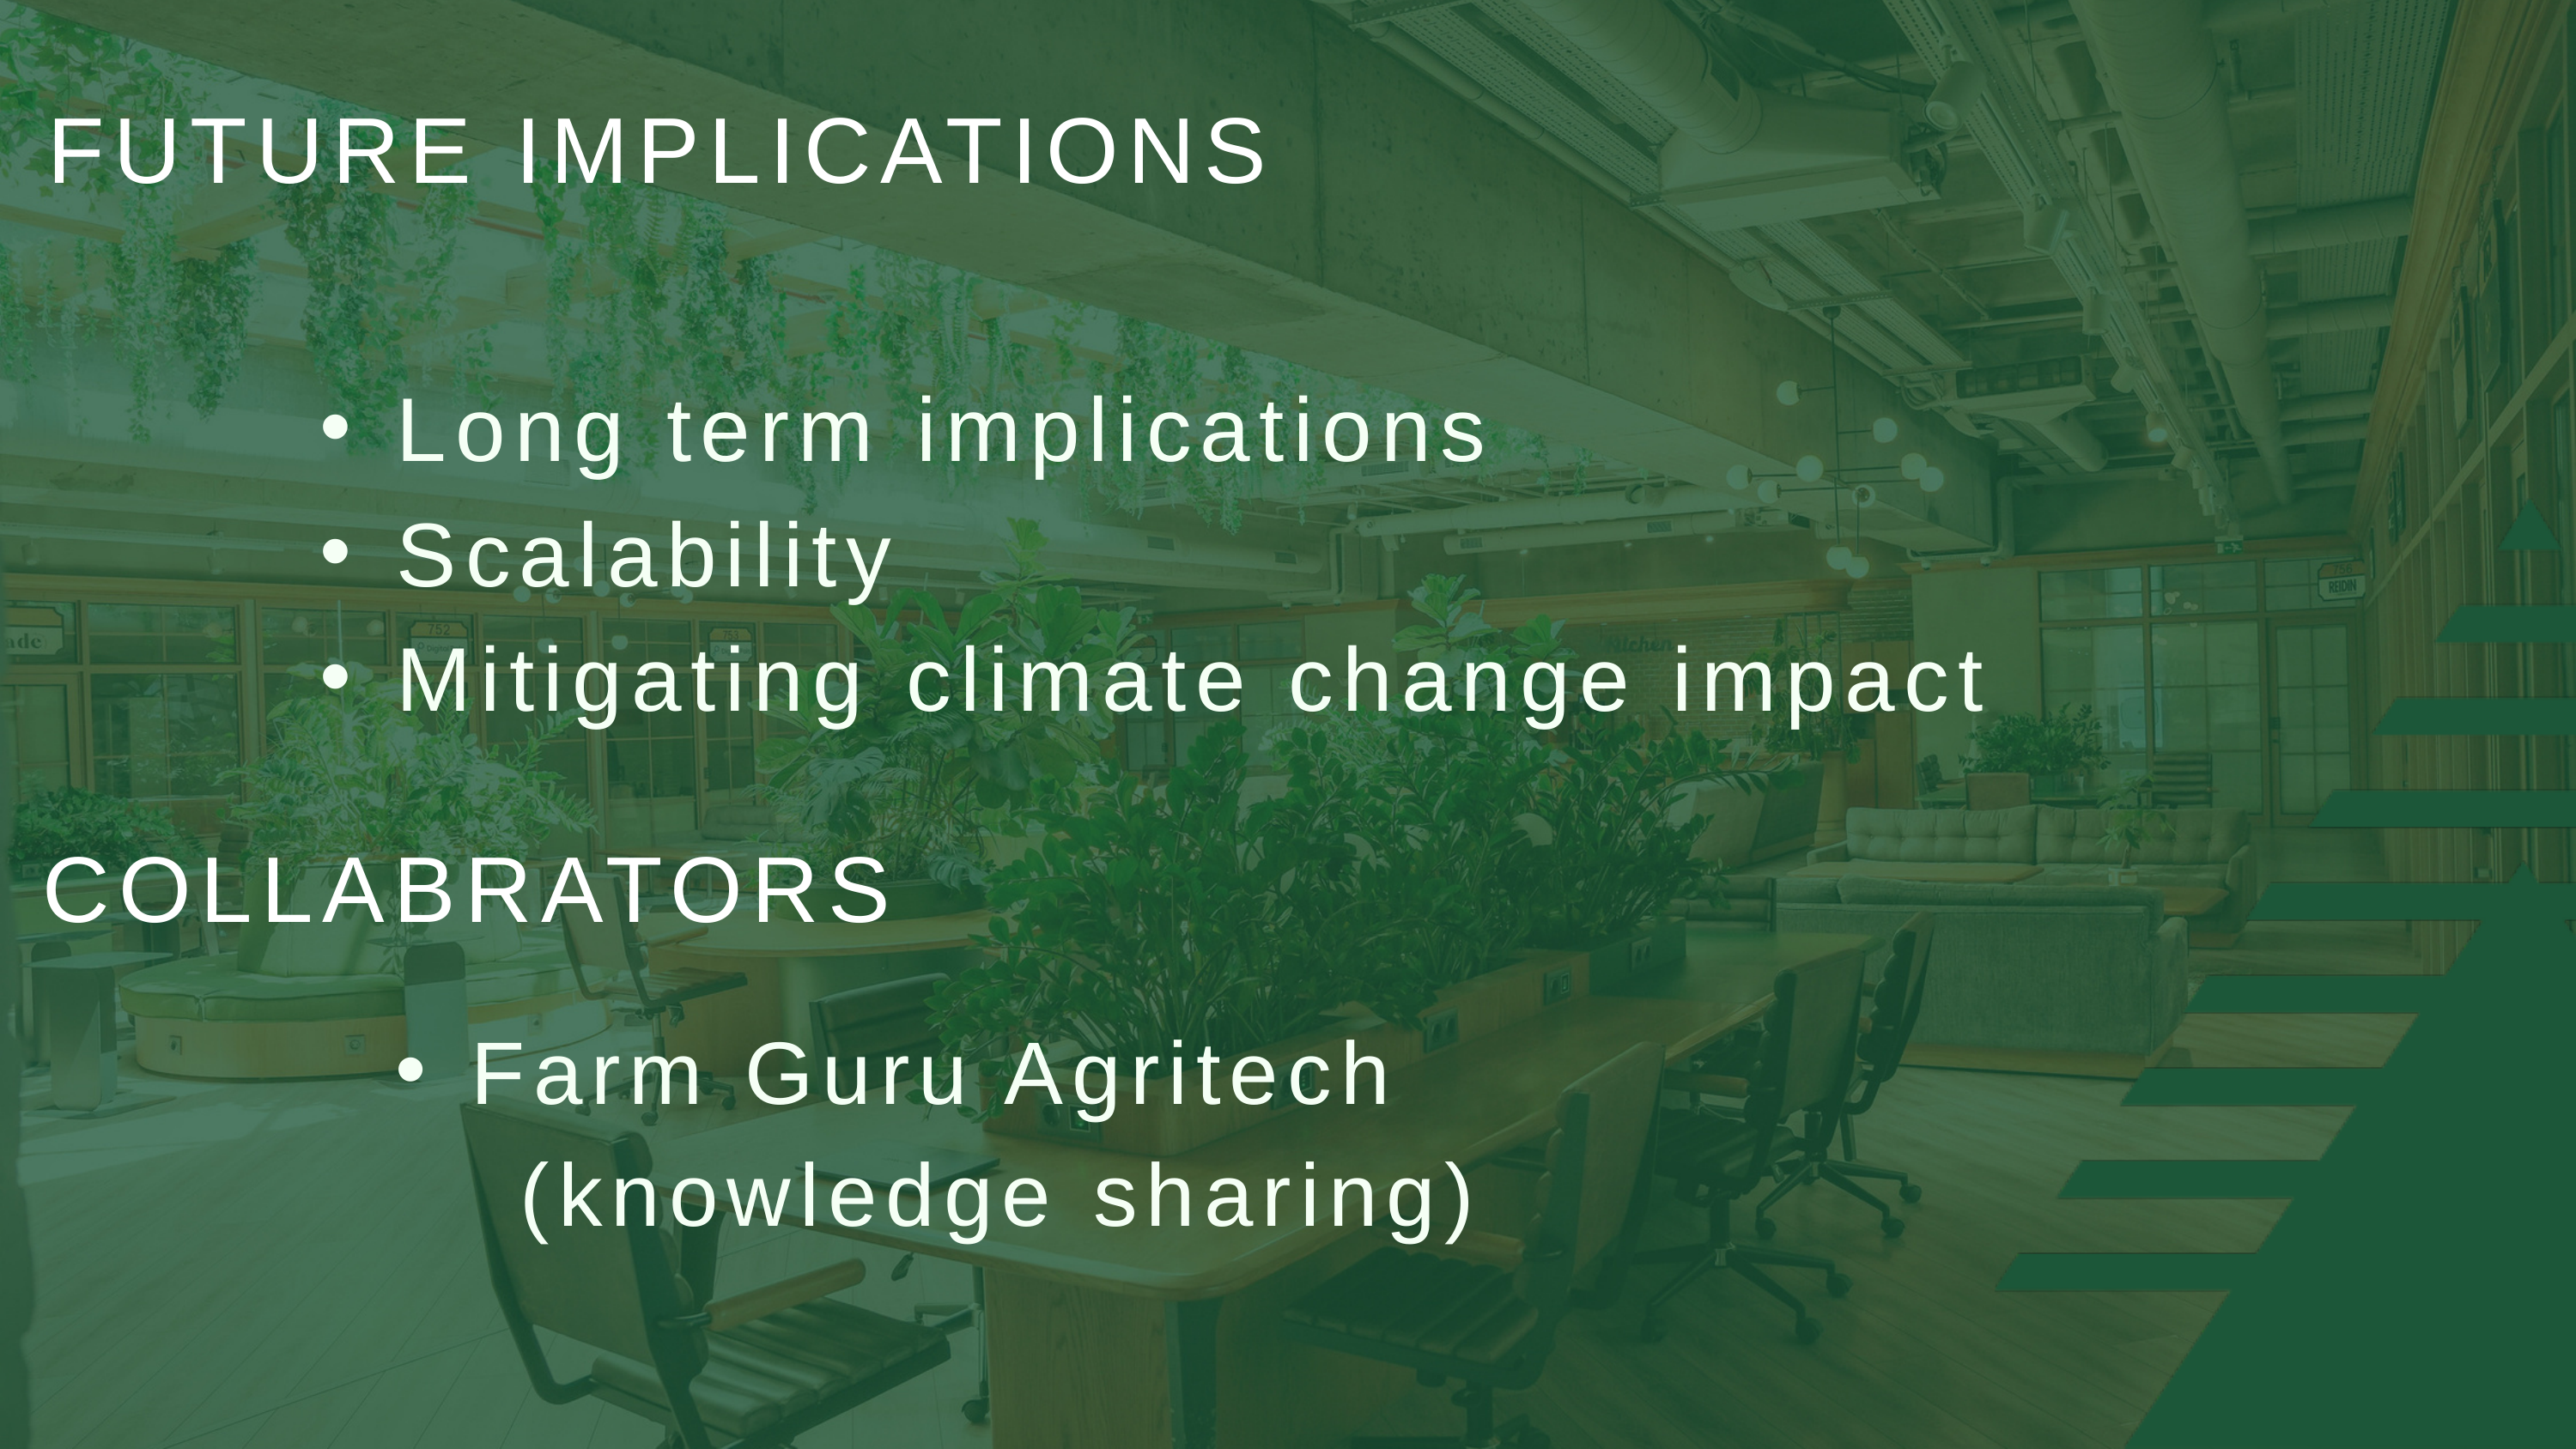

FUTURE IMPLICATIONS
Long term implications
Scalability
Mitigating climate change impact

COLLABRATORS
Farm Guru Agritech
      (knowledge sharing)